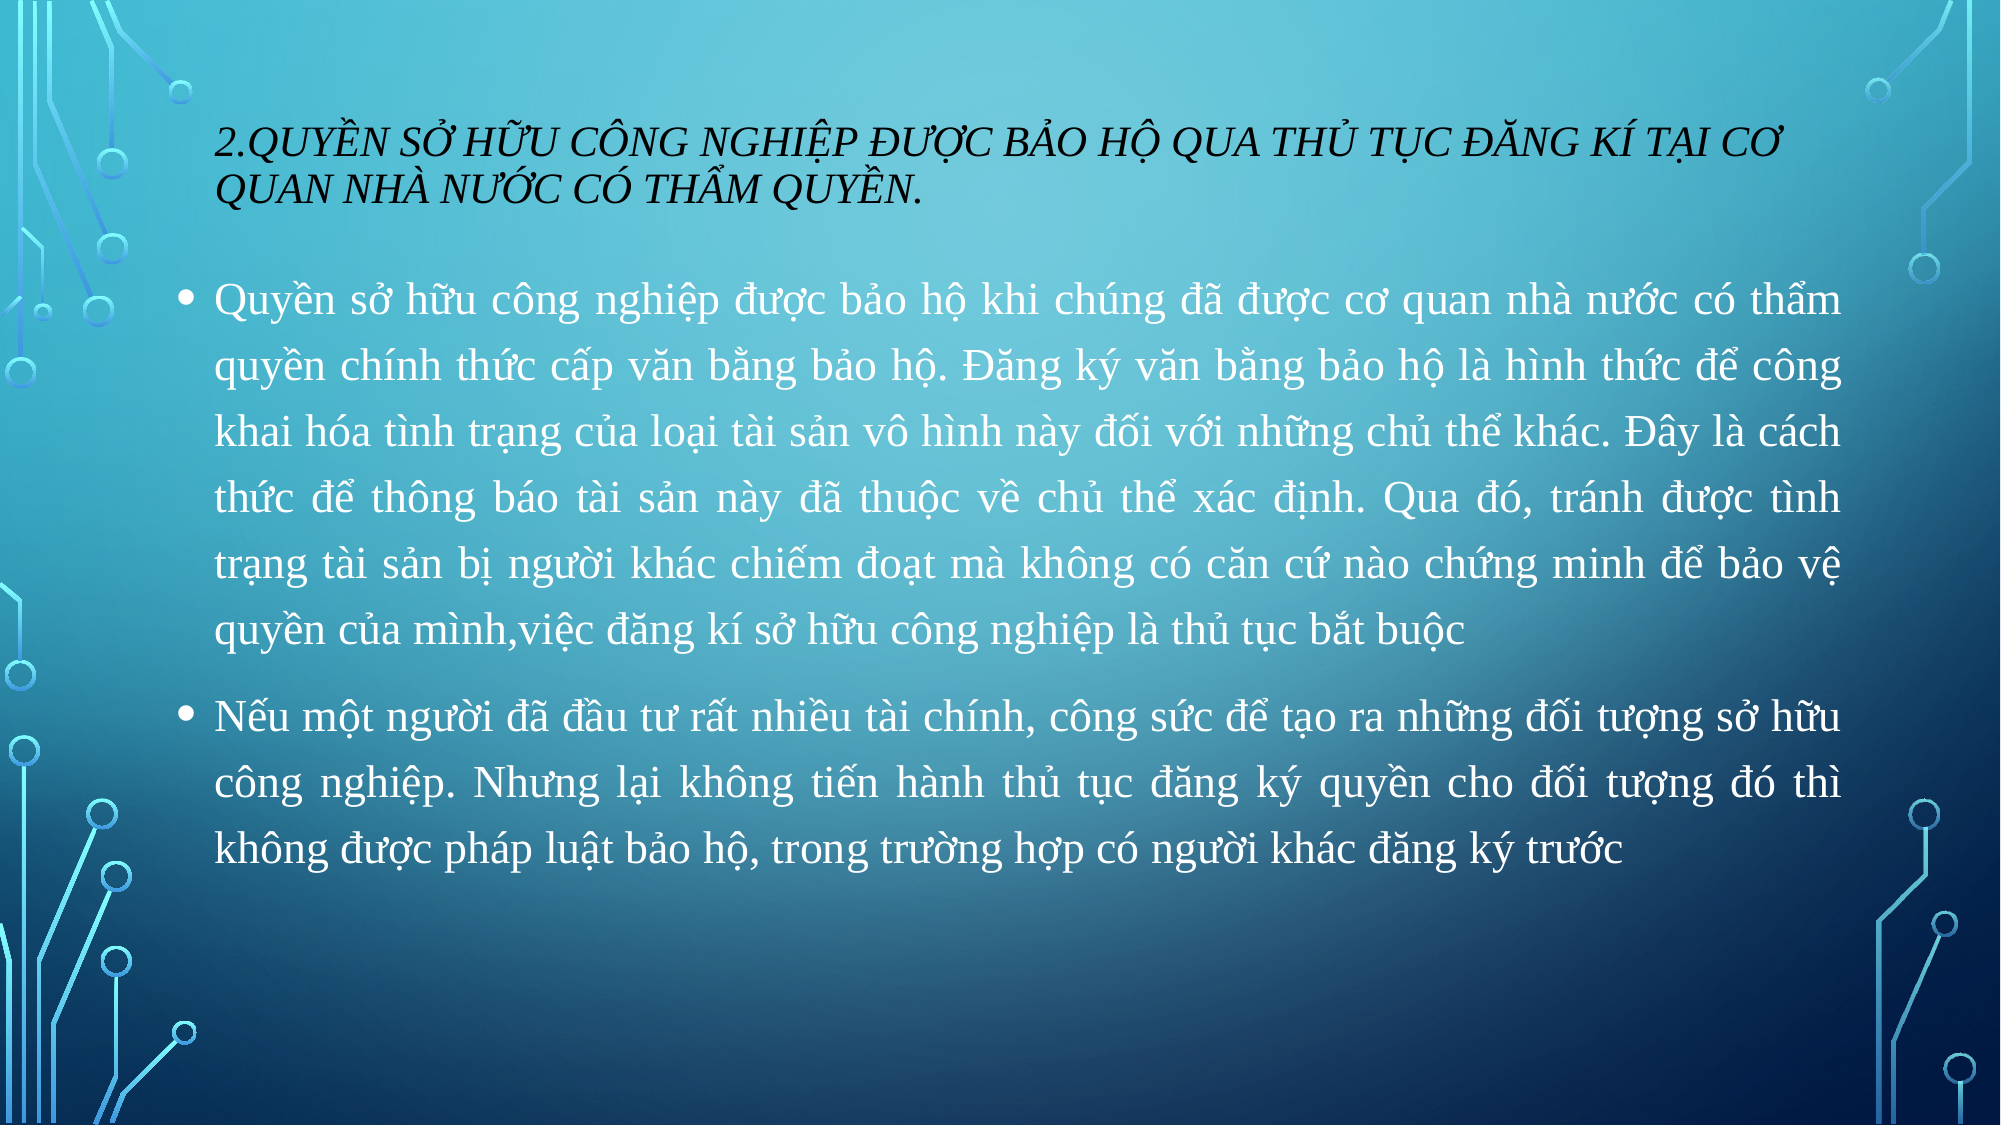

# 2.Quyền sở hữu công nghiệp được bảo hộ qua thủ tục đăng kí tại cơ quan nhà nước có thẩm quyền.
Quyền sở hữu công nghiệp được bảo hộ khi chúng đã được cơ quan nhà nước có thẩm quyền chính thức cấp văn bằng bảo hộ. Đăng ký văn bằng bảo hộ là hình thức để công khai hóa tình trạng của loại tài sản vô hình này đối với những chủ thể khác. Đây là cách thức để thông báo tài sản này đã thuộc về chủ thể xác định. Qua đó, tránh được tình trạng tài sản bị người khác chiếm đoạt mà không có căn cứ nào chứng minh để bảo vệ quyền của mình,việc đăng kí sở hữu công nghiệp là thủ tục bắt buộc
Nếu một người đã đầu tư rất nhiều tài chính, công sức để tạo ra những đối tượng sở hữu công nghiệp. Nhưng lại không tiến hành thủ tục đăng ký quyền cho đối tượng đó thì không được pháp luật bảo hộ, trong trường hợp có người khác đăng ký trước